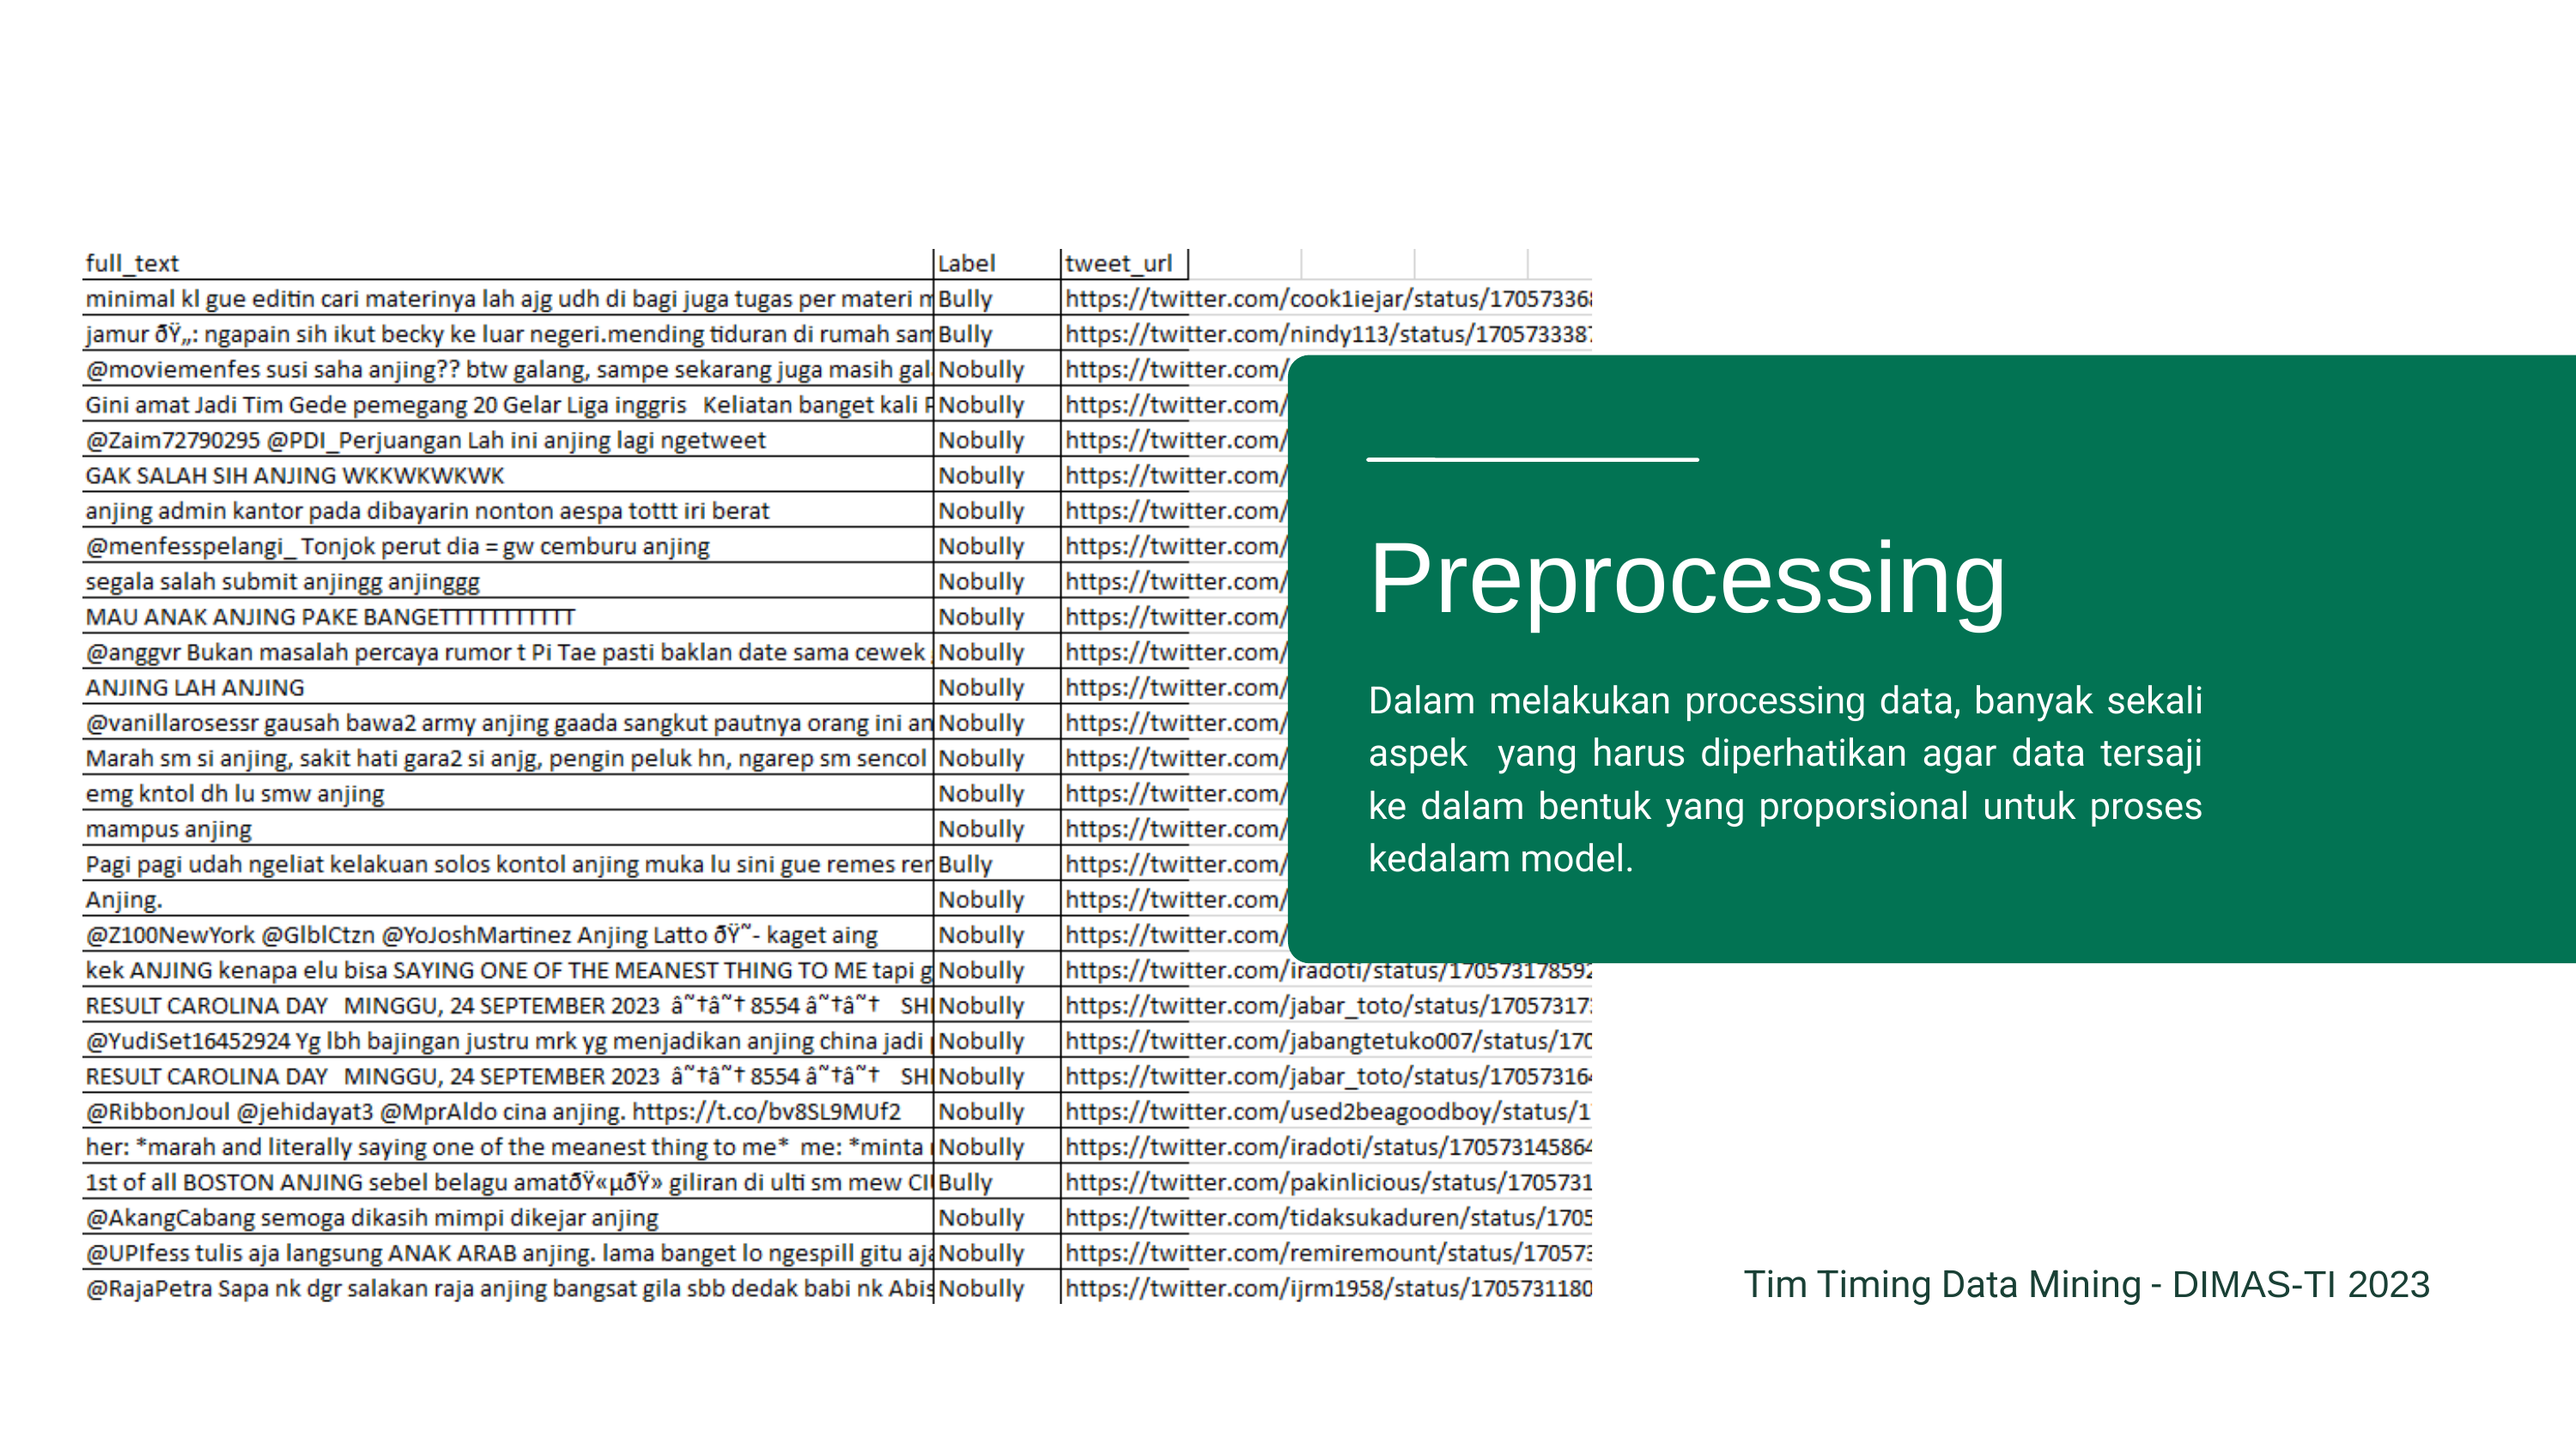

Preprocessing
Dalam melakukan processing data, banyak sekali aspek  yang harus diperhatikan agar data tersaji ke dalam bentuk yang proporsional untuk proses kedalam model.
Tim Timing Data Mining - DIMAS-TI 2023